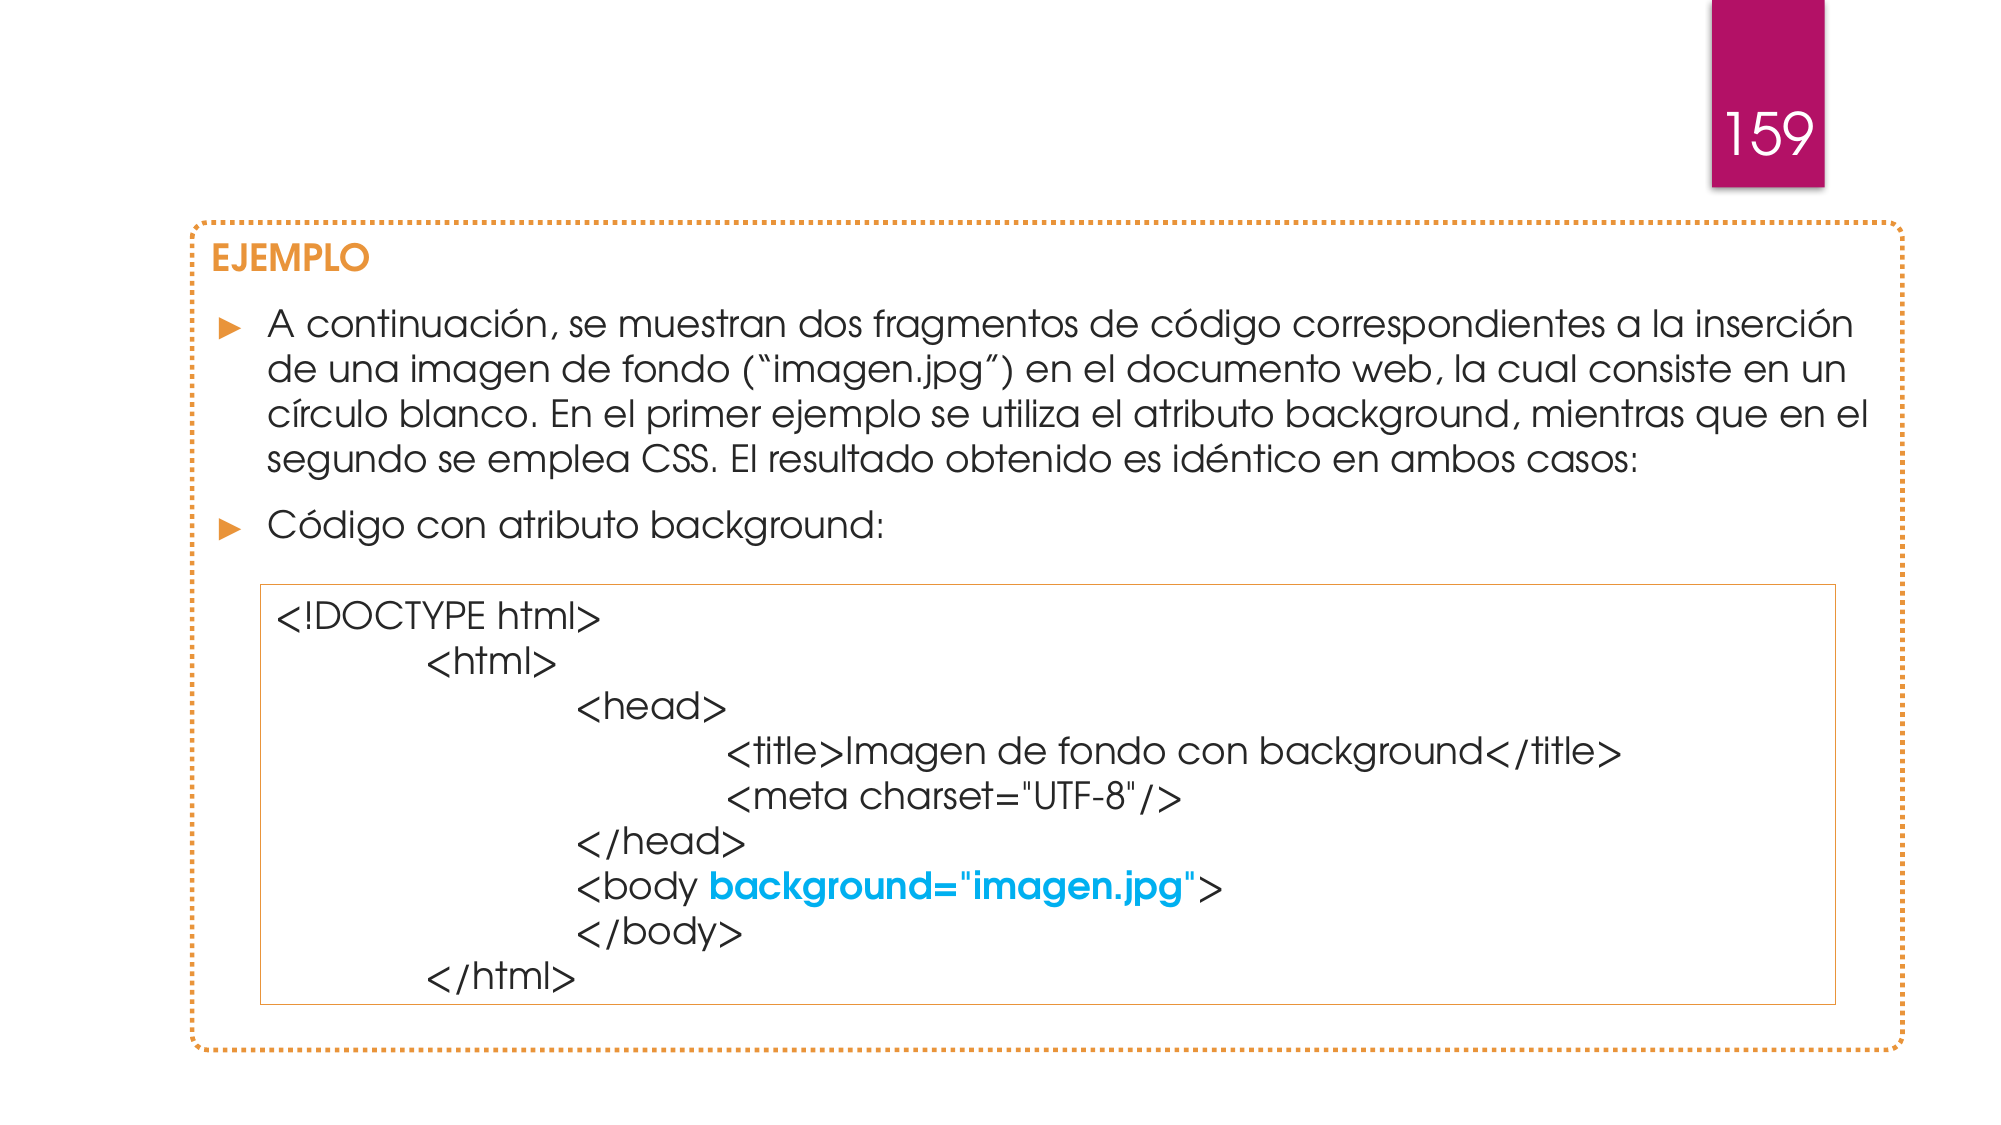

159
EJEMPLO
A continuación, se muestran dos fragmentos de código correspondientes a la inserción de una imagen de fondo (“imagen.jpg”) en el documento web, la cual consiste en un círculo blanco. En el primer ejemplo se utiliza el atributo background, mientras que en el segundo se emplea CSS. El resultado obtenido es idéntico en ambos casos:
Código con atributo background:

<!DOCTYPE html>
	<html>
		<head>
			<title>Imagen de fondo con background</title>
			<meta charset="UTF-8"/>
		</head>
		<body background="imagen.jpg">
		</body>
	</html>